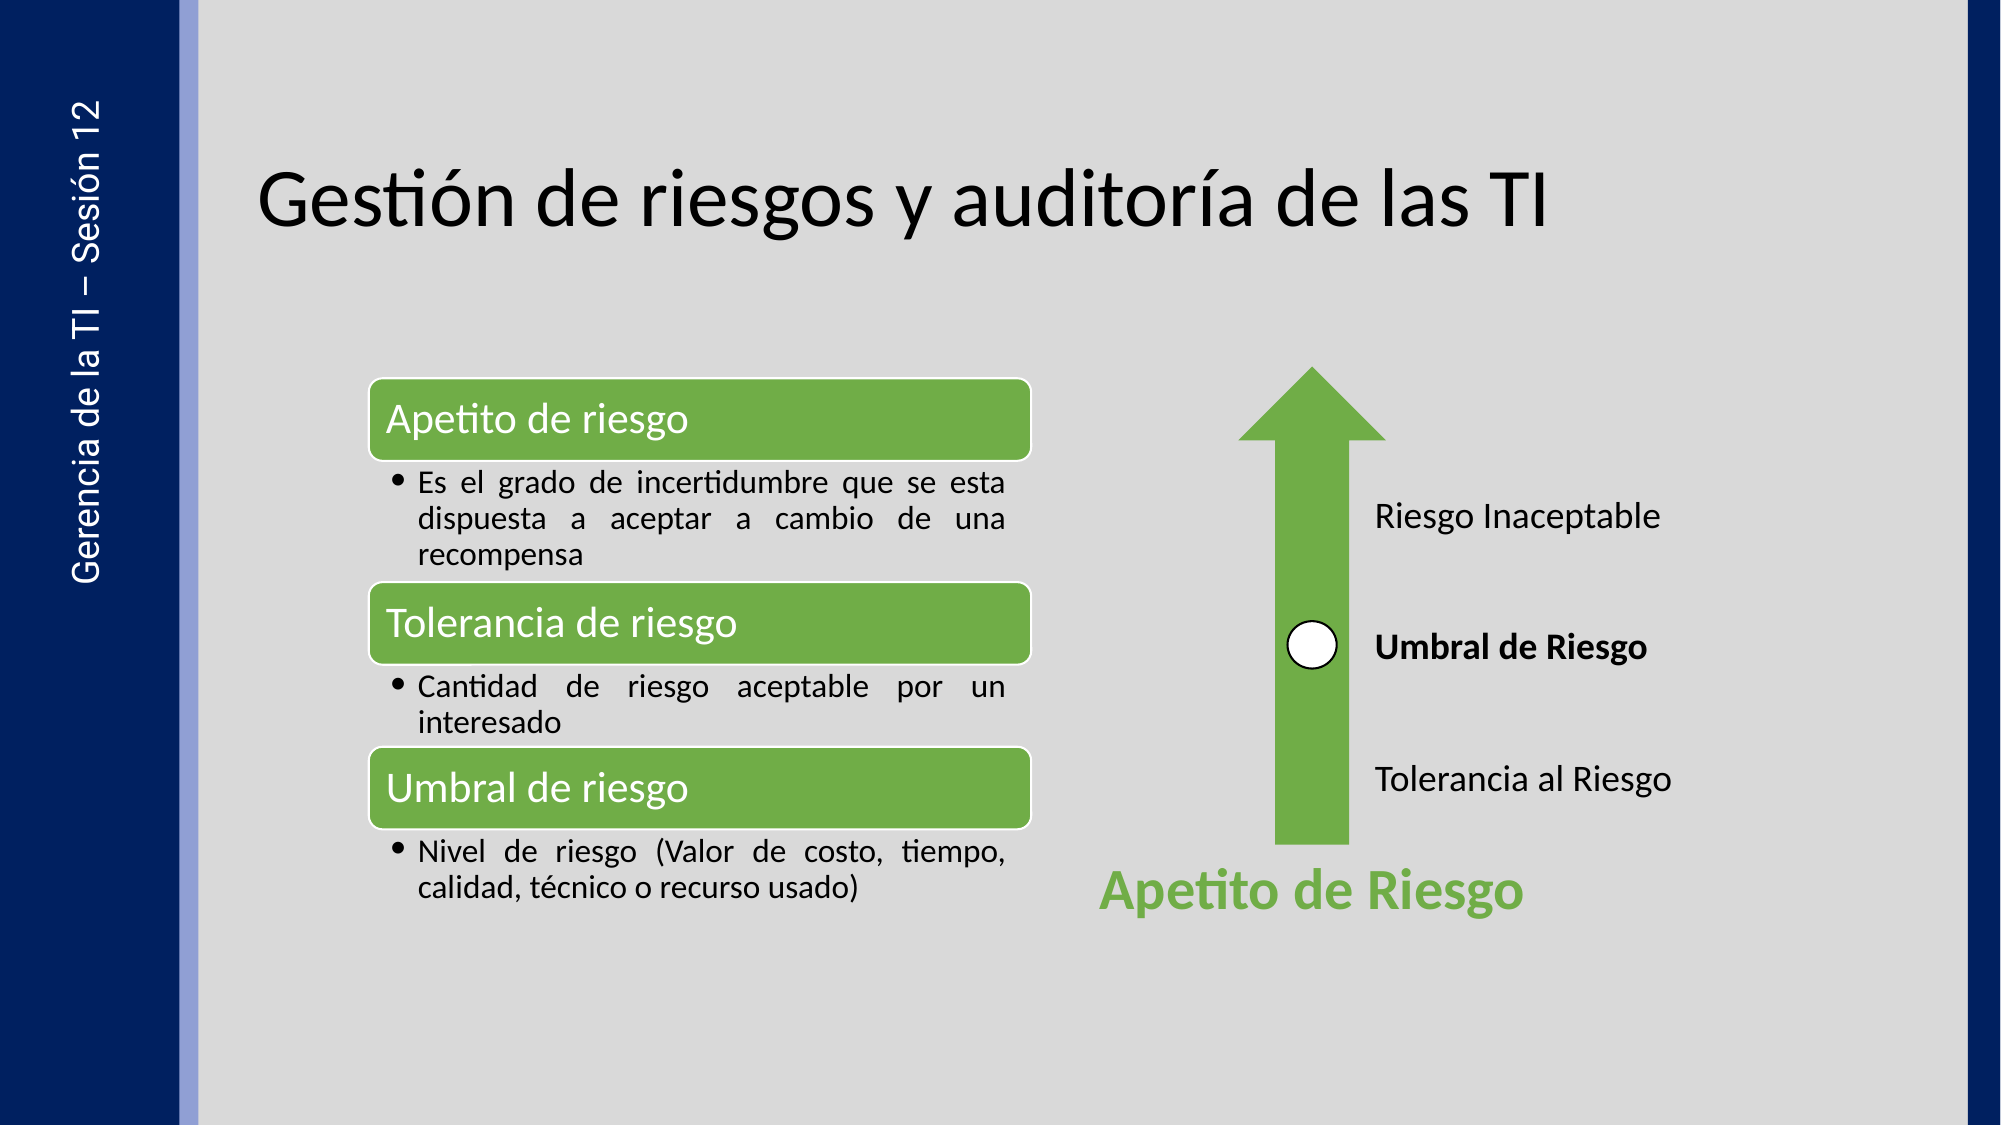

Gestión de riesgos y auditoría de las TI

Apetito de riesgo

Es el grado de incertidumbre que se esta dispuesta a aceptar a cambio de una recompensa

Tolerancia de riesgo

Cantidad de riesgo aceptable por un interesado

Umbral de riesgo

Nivel de riesgo (Valor de costo, tiempo, calidad, técnico o recurso usado)
Riesgo Inaceptable
Gerencia de la TI – Sesión 12
Umbral de Riesgo

Tolerancia al Riesgo
Apetito de Riesgo